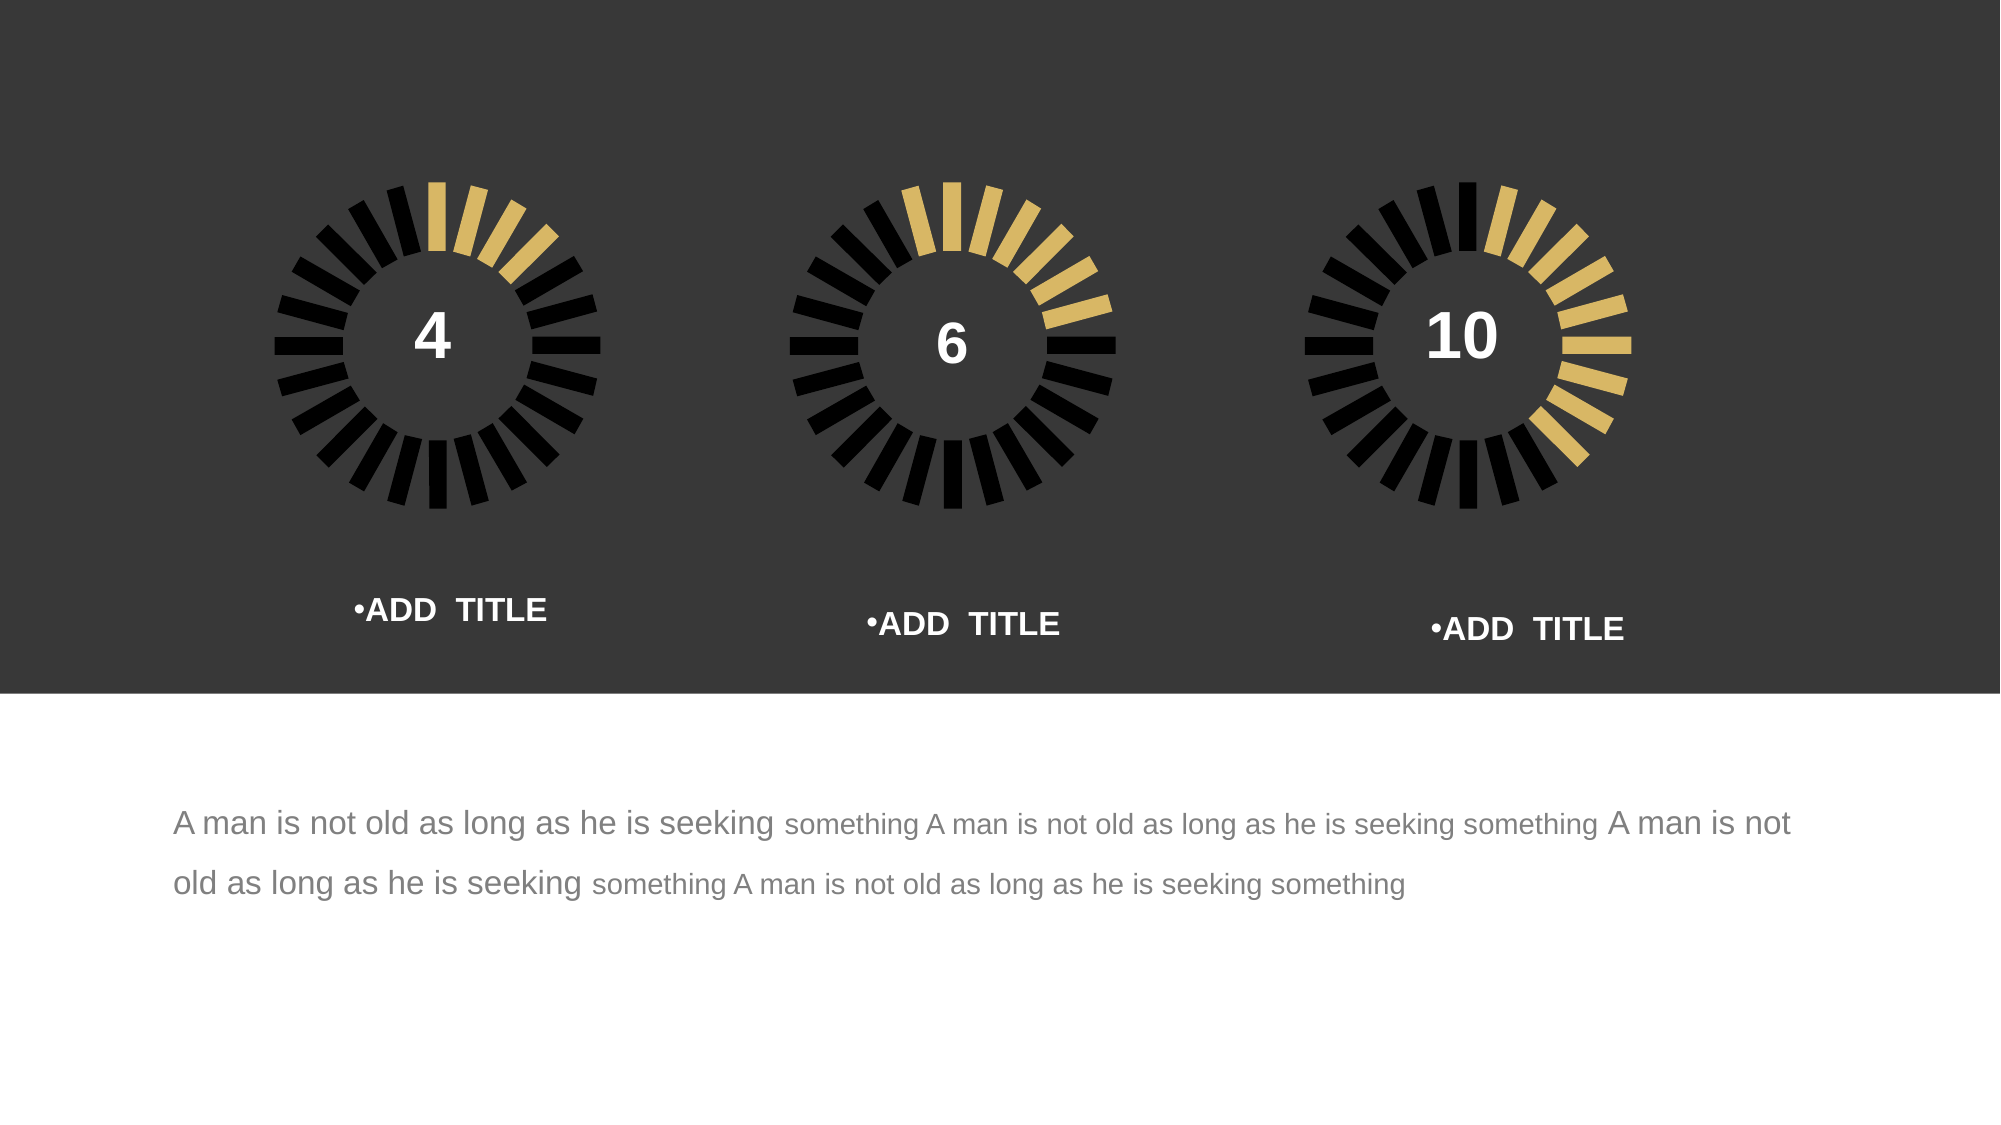

4
10

6

ADD  TITLE
ADD  TITLE
ADD  TITLE
A man is not old as long as he is seeking something A man is not old as long as he is seeking something A man is not old as long as he is seeking something A man is not old as long as he is seeking something